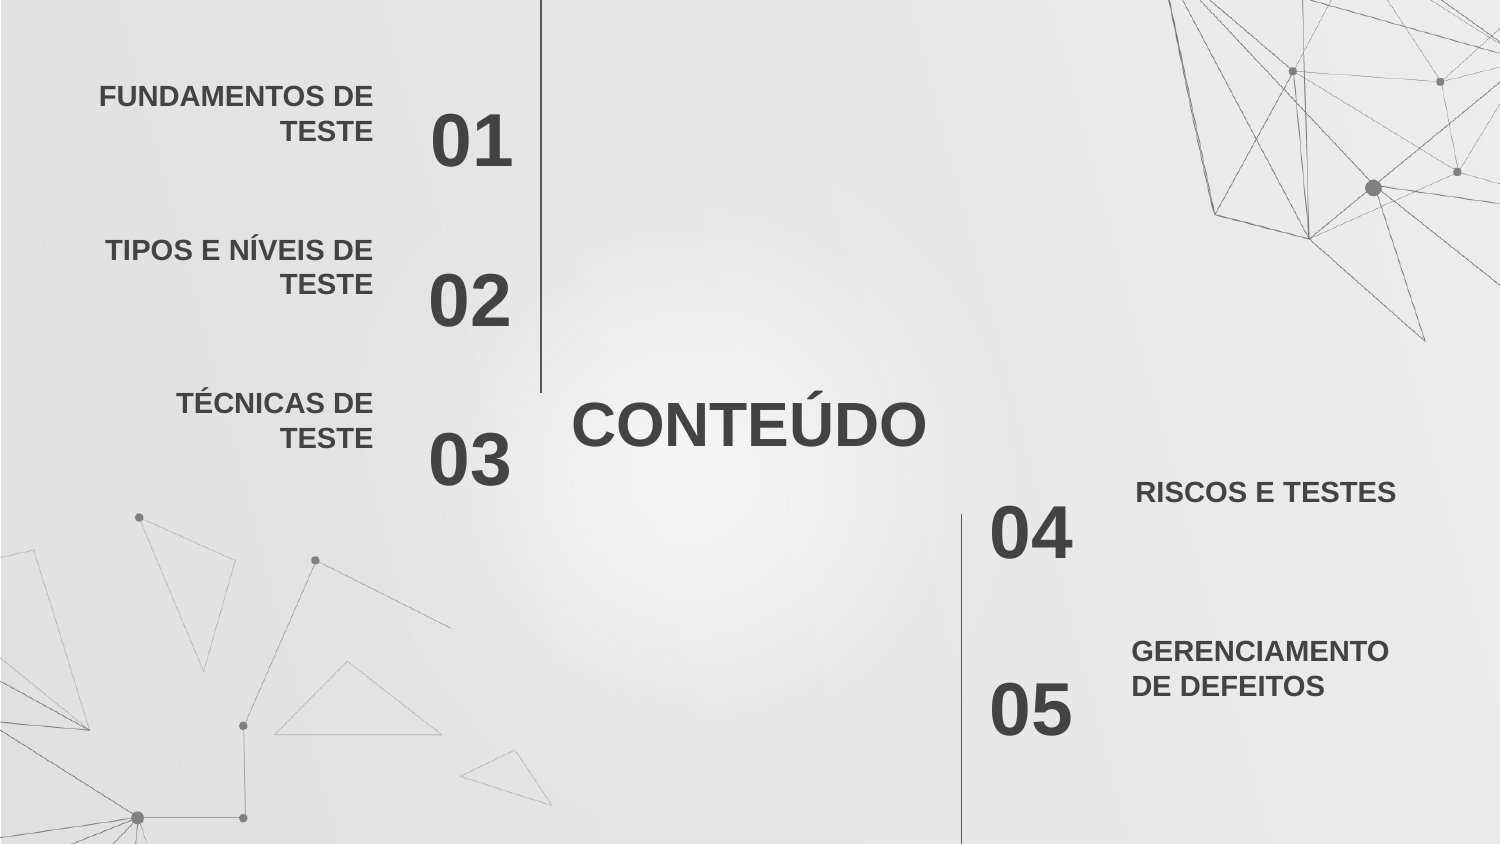

FUNDAMENTOS DE TESTE
01
TIPOS E NÍVEIS DE TESTE
02
# CONTEÚDO
TÉCNICAS DE TESTE
03
RISCOS E TESTES
04
GERENCIAMENTO DE DEFEITOS
05